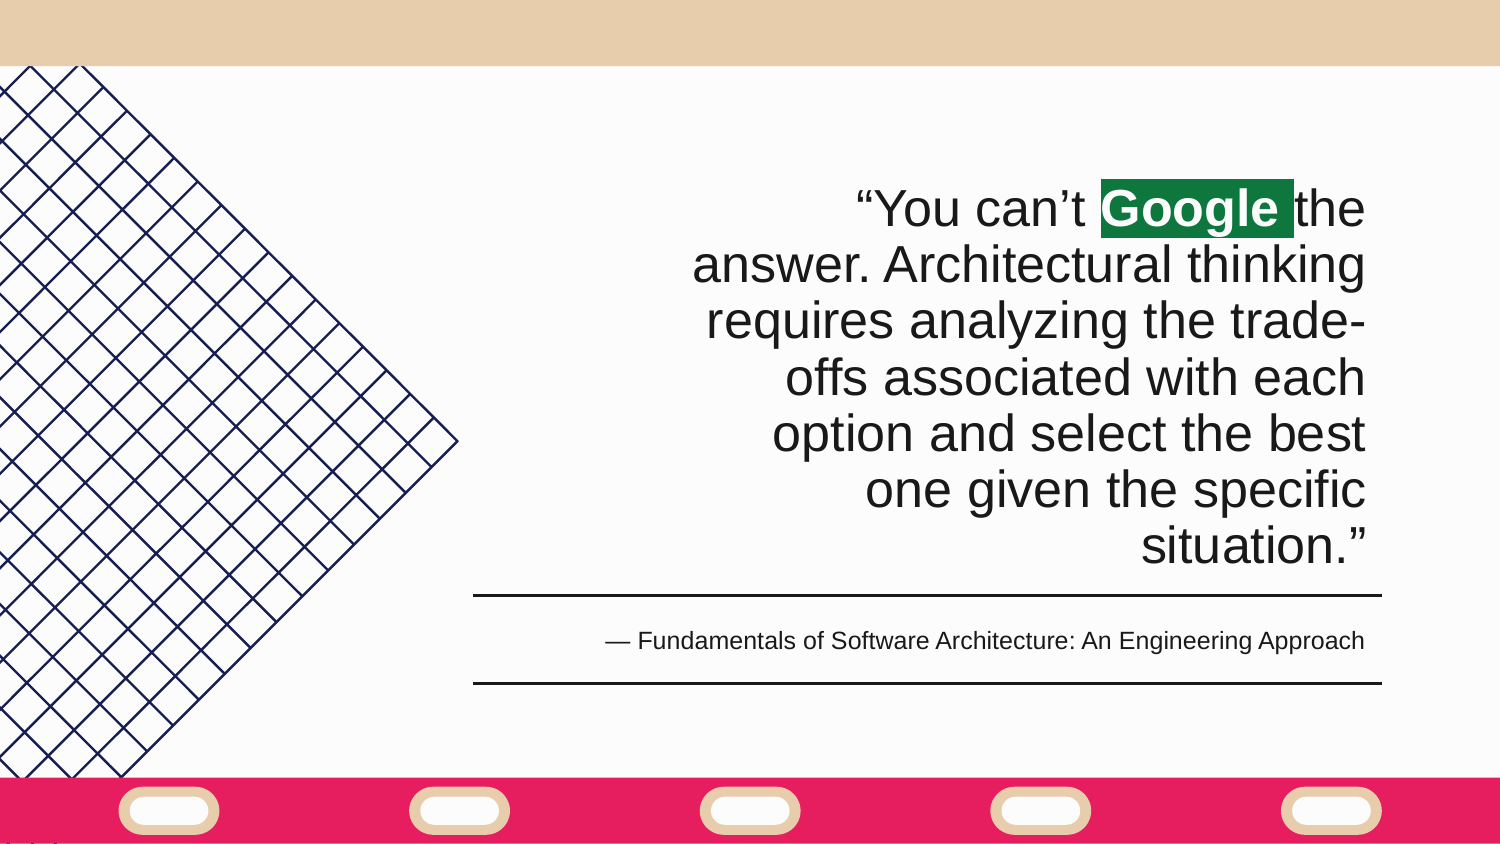

“You can’t Google the answer. Architectural thinking requires analyzing the trade-offs associated with each option and select the best one given the specific situation.”
# — Fundamentals of Software Architecture: An Engineering Approach